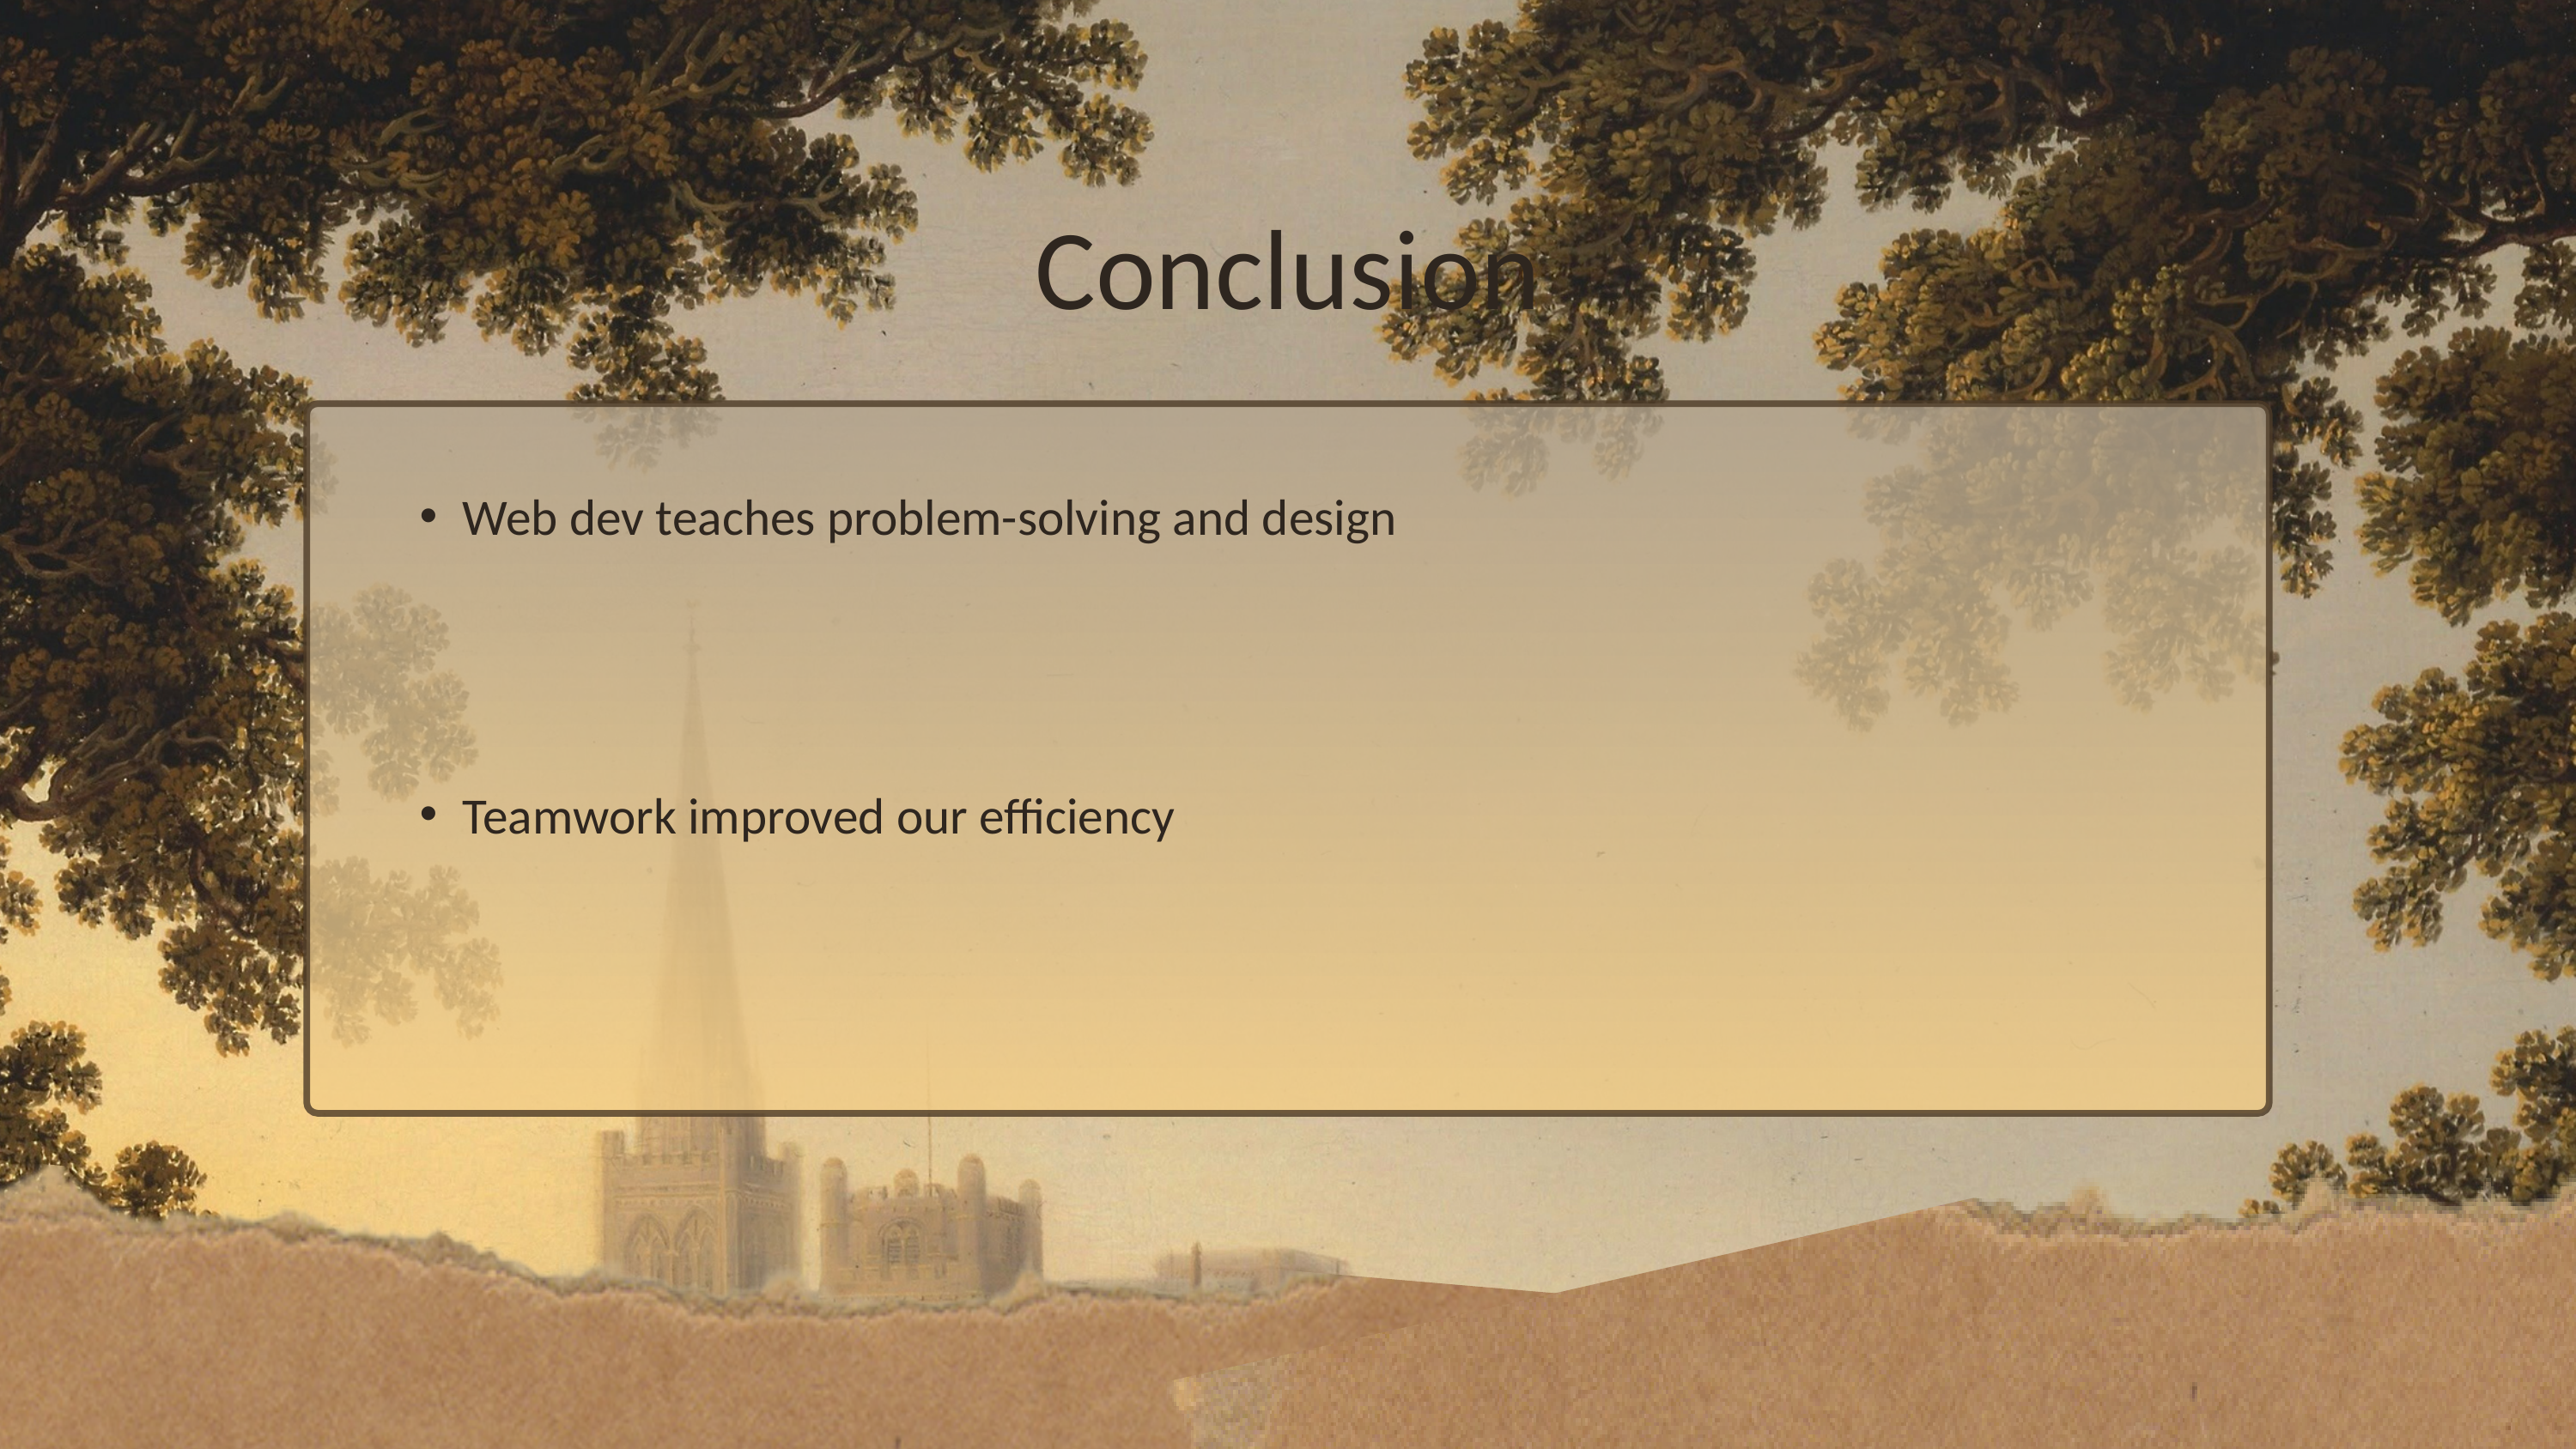

Conclusion

Web dev teaches problem-solving and design
Teamwork improved our efficiency